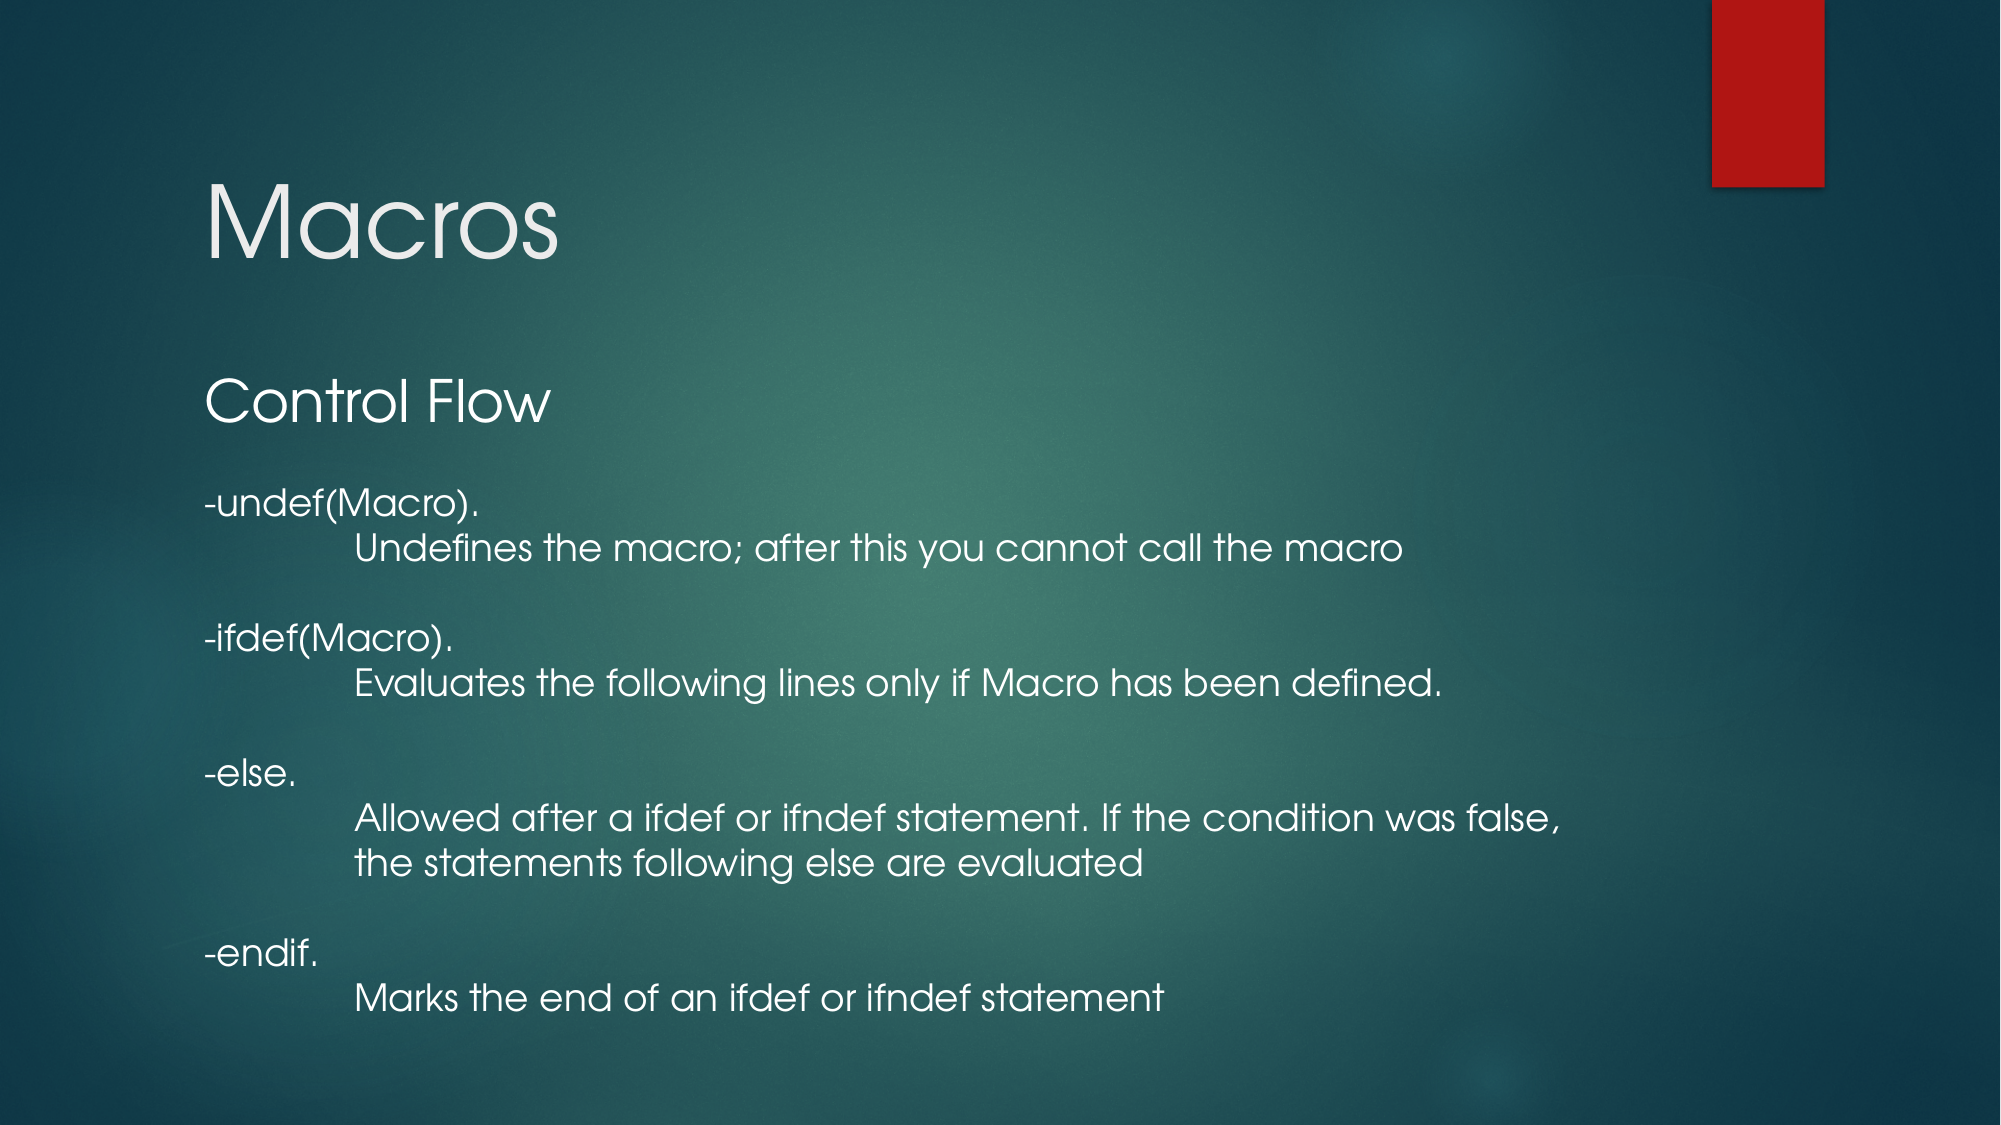

# Macros
Control Flow

-undef(Macro).
	Undefines the macro; after this you cannot call the macro

-ifdef(Macro).
	Evaluates the following lines only if Macro has been defined.

-else.
	Allowed after a ifdef or ifndef statement. If the condition was false,
	the statements following else are evaluated

-endif.
	Marks the end of an ifdef or ifndef statement